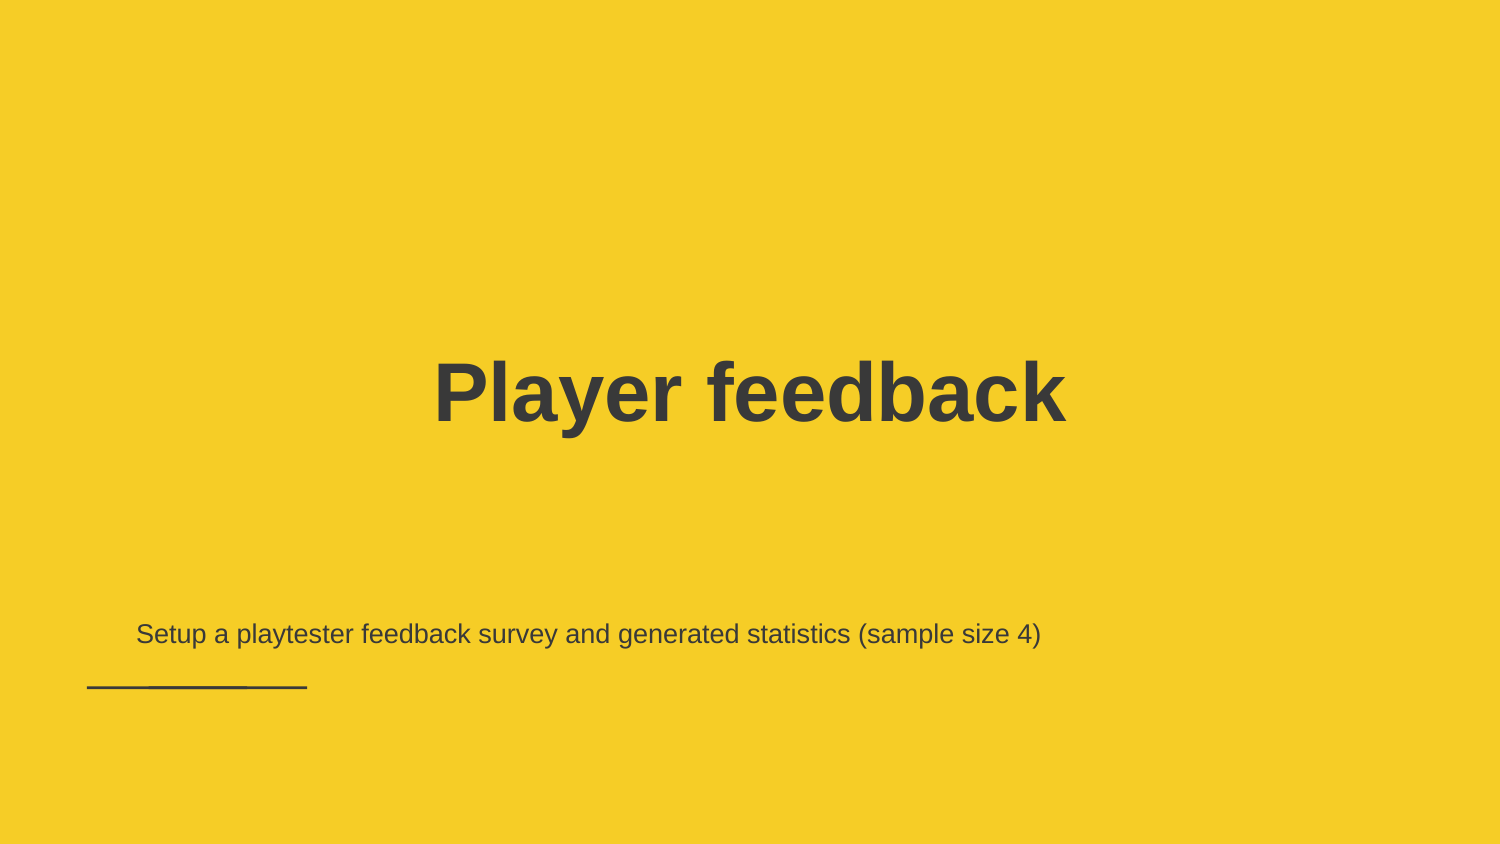

# Player feedback
Setup a playtester feedback survey and generated statistics (sample size 4)